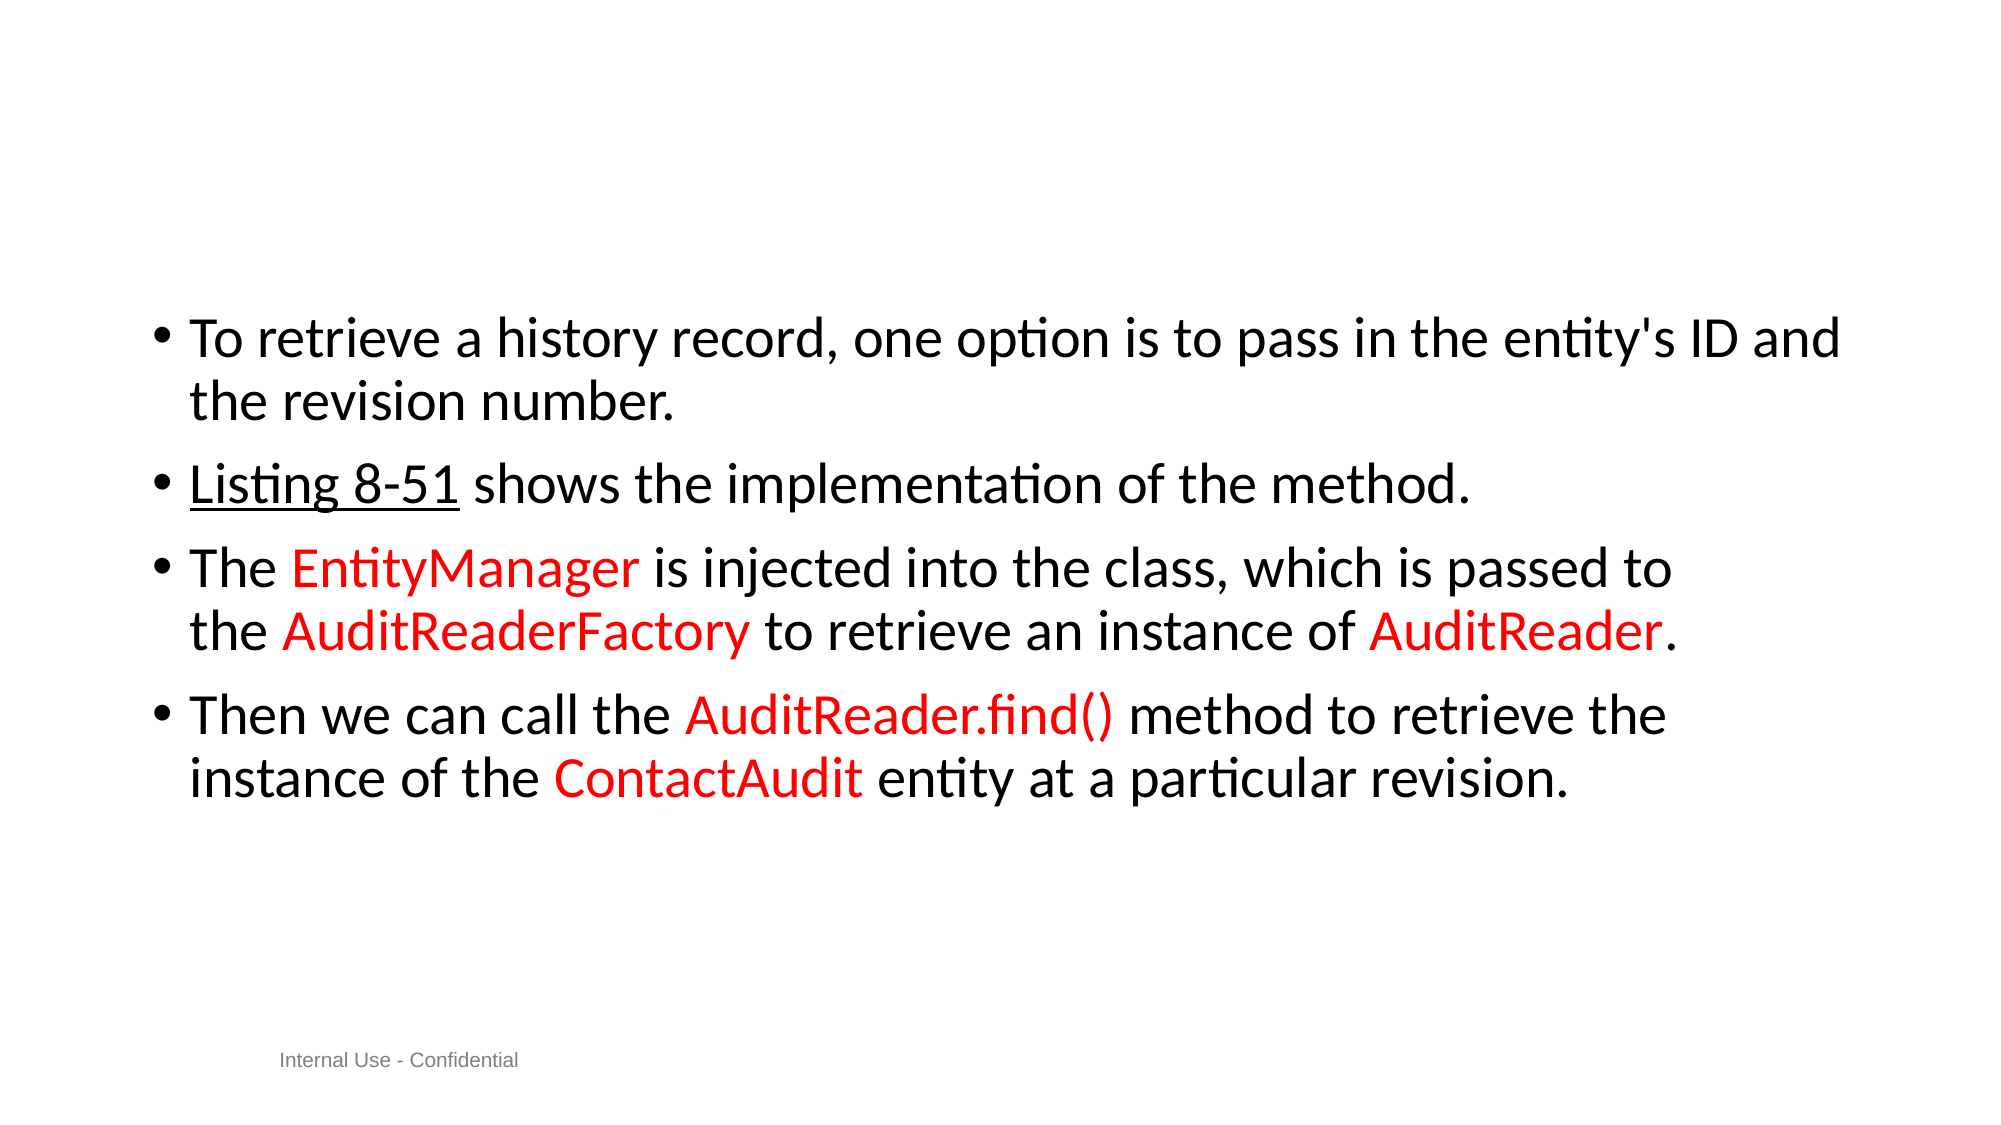

#
To retrieve a history record, one option is to pass in the entity's ID and the revision number.
Listing 8-51 shows the implementation of the method.
The EntityManager is injected into the class, which is passed to the AuditReaderFactory to retrieve an instance of AuditReader.
Then we can call the AuditReader.find() method to retrieve the instance of the ContactAudit entity at a particular revision.